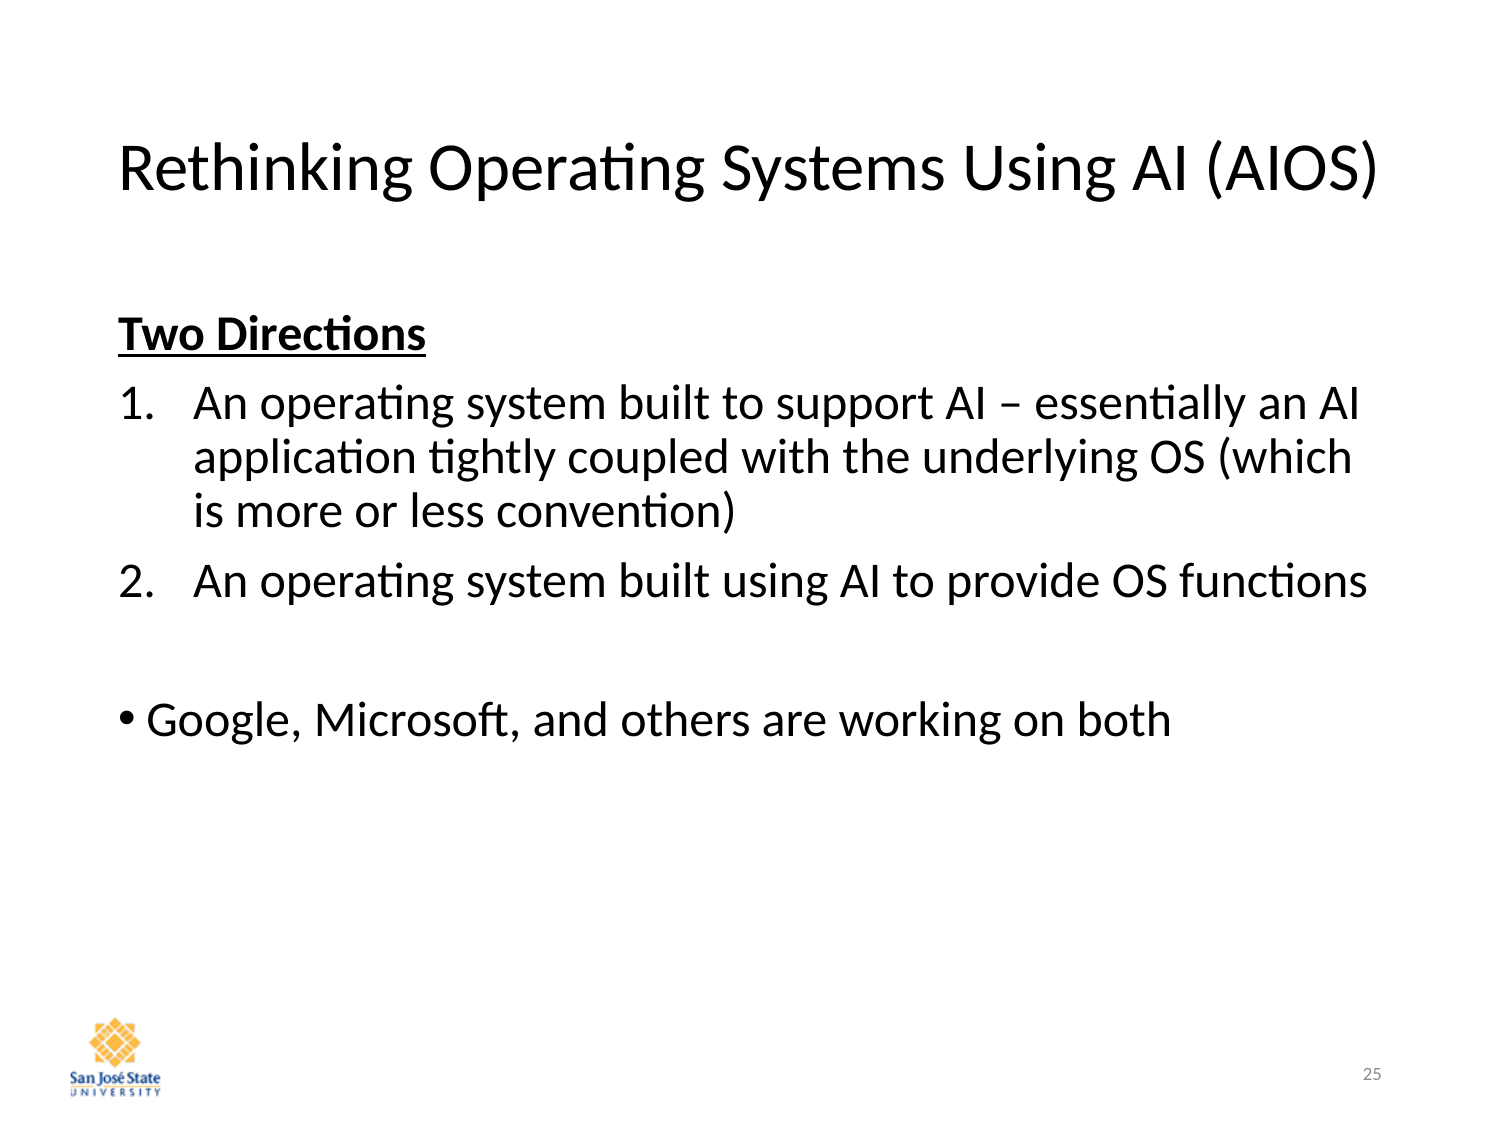

# Rethinking Operating Systems Using AI (AIOS)
Two Directions
An operating system built to support AI – essentially an AI application tightly coupled with the underlying OS (which is more or less convention)
An operating system built using AI to provide OS functions

Google, Microsoft, and others are working on both
25